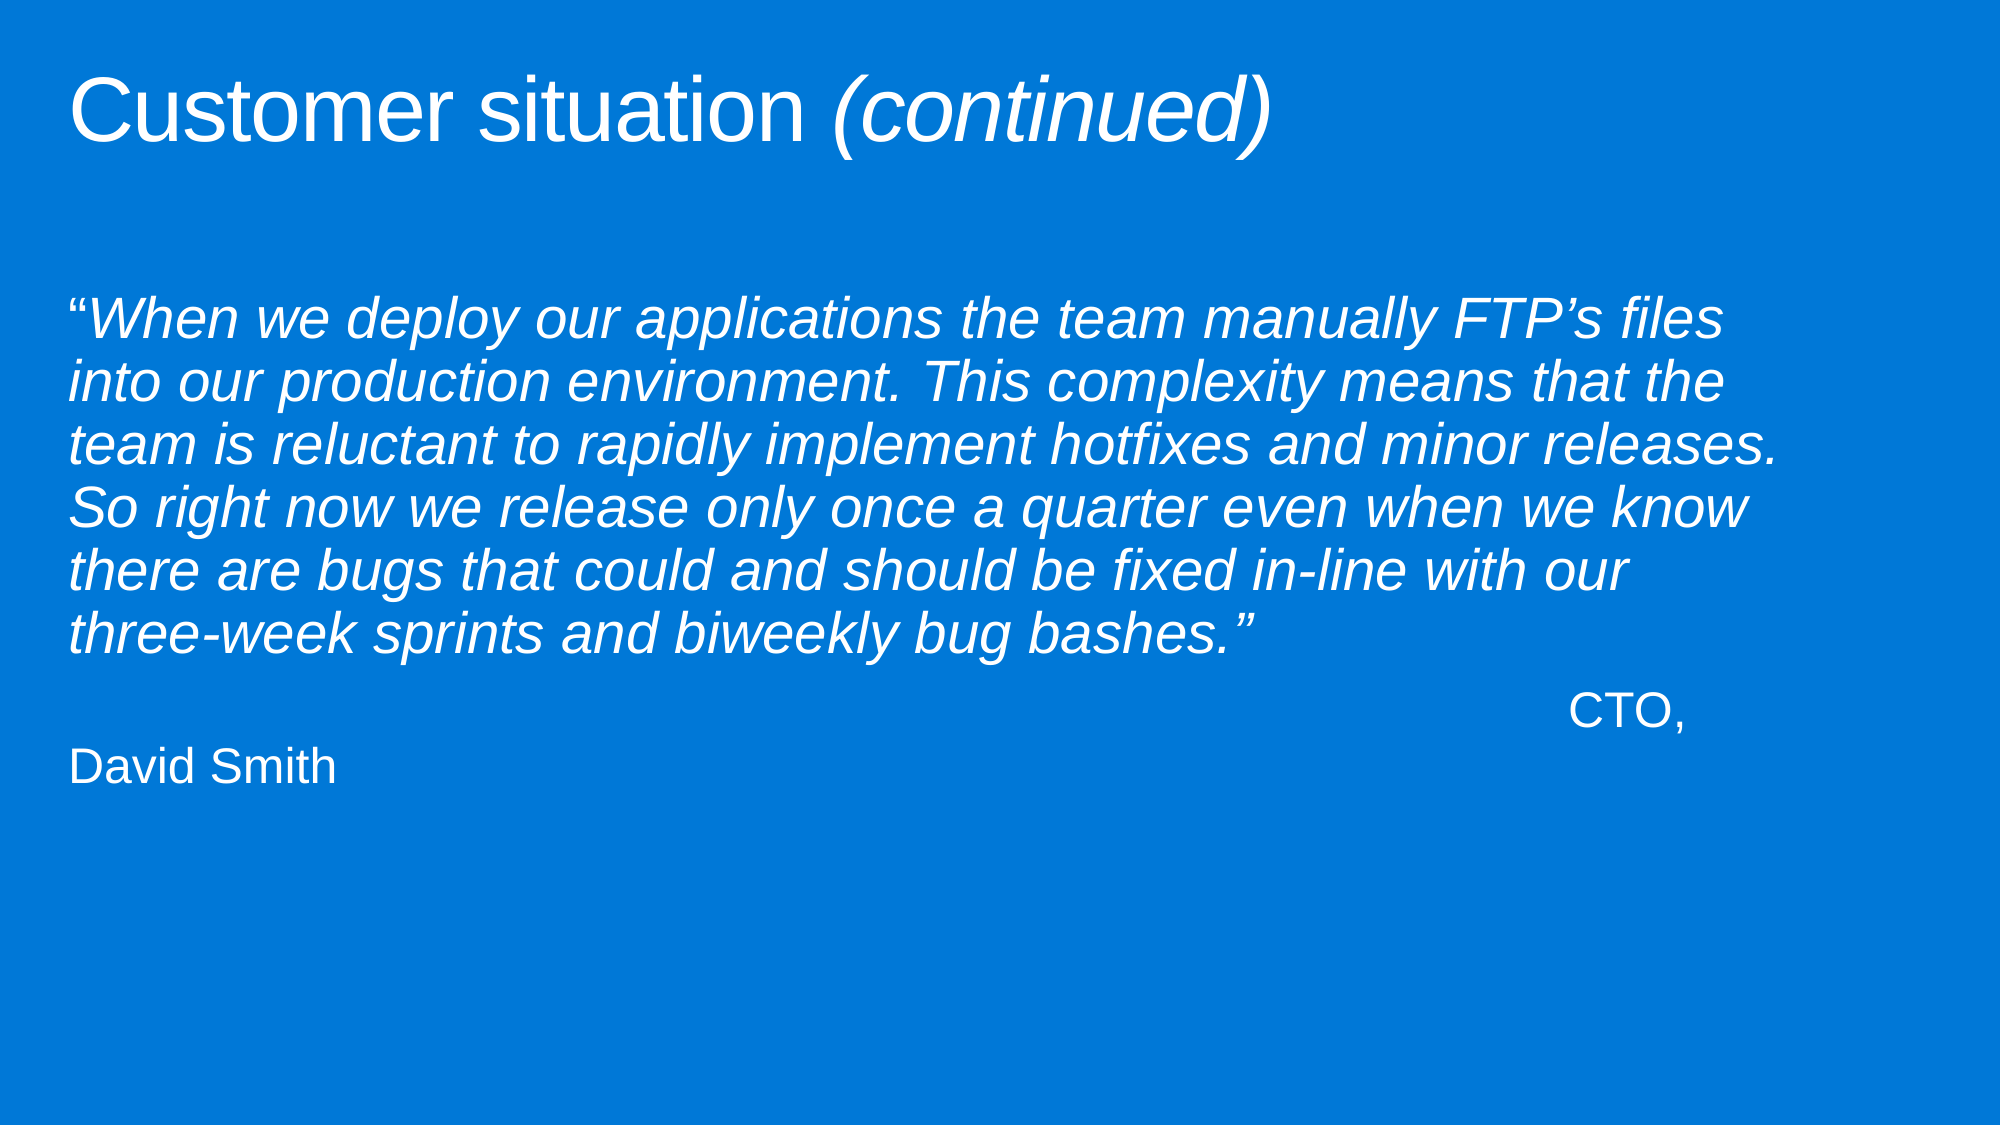

# Customer situation (continued)
“When we deploy our applications the team manually FTP’s files into our production environment. This complexity means that the team is reluctant to rapidly implement hotfixes and minor releases. So right now we release only once a quarter even when we know there are bugs that could and should be fixed in-line with our three-week sprints and biweekly bug bashes.”
										CTO, David Smith